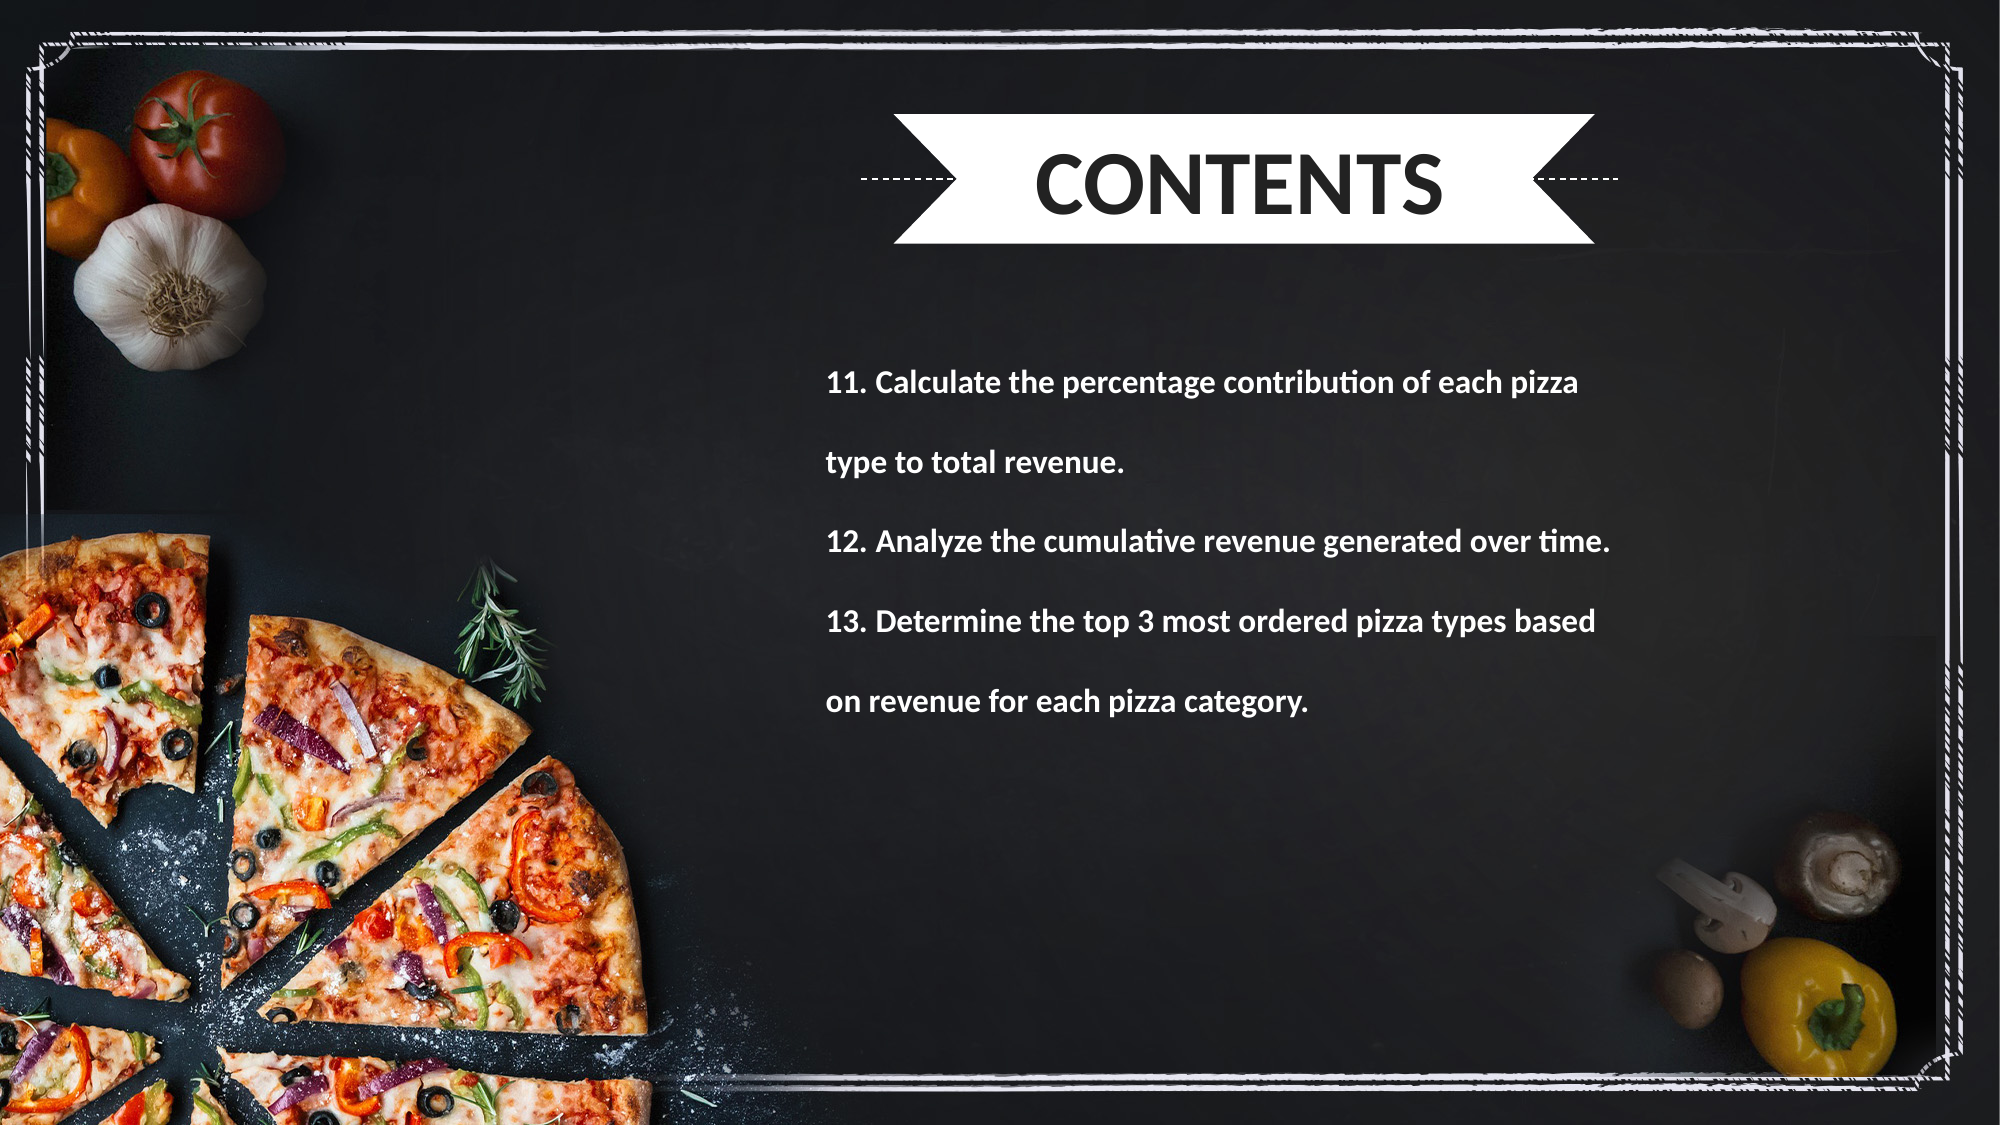

CONTENTS
11. Calculate the percentage contribution of each pizza type to total revenue.
12. Analyze the cumulative revenue generated over time.
13. Determine the top 3 most ordered pizza types based on revenue for each pizza category.